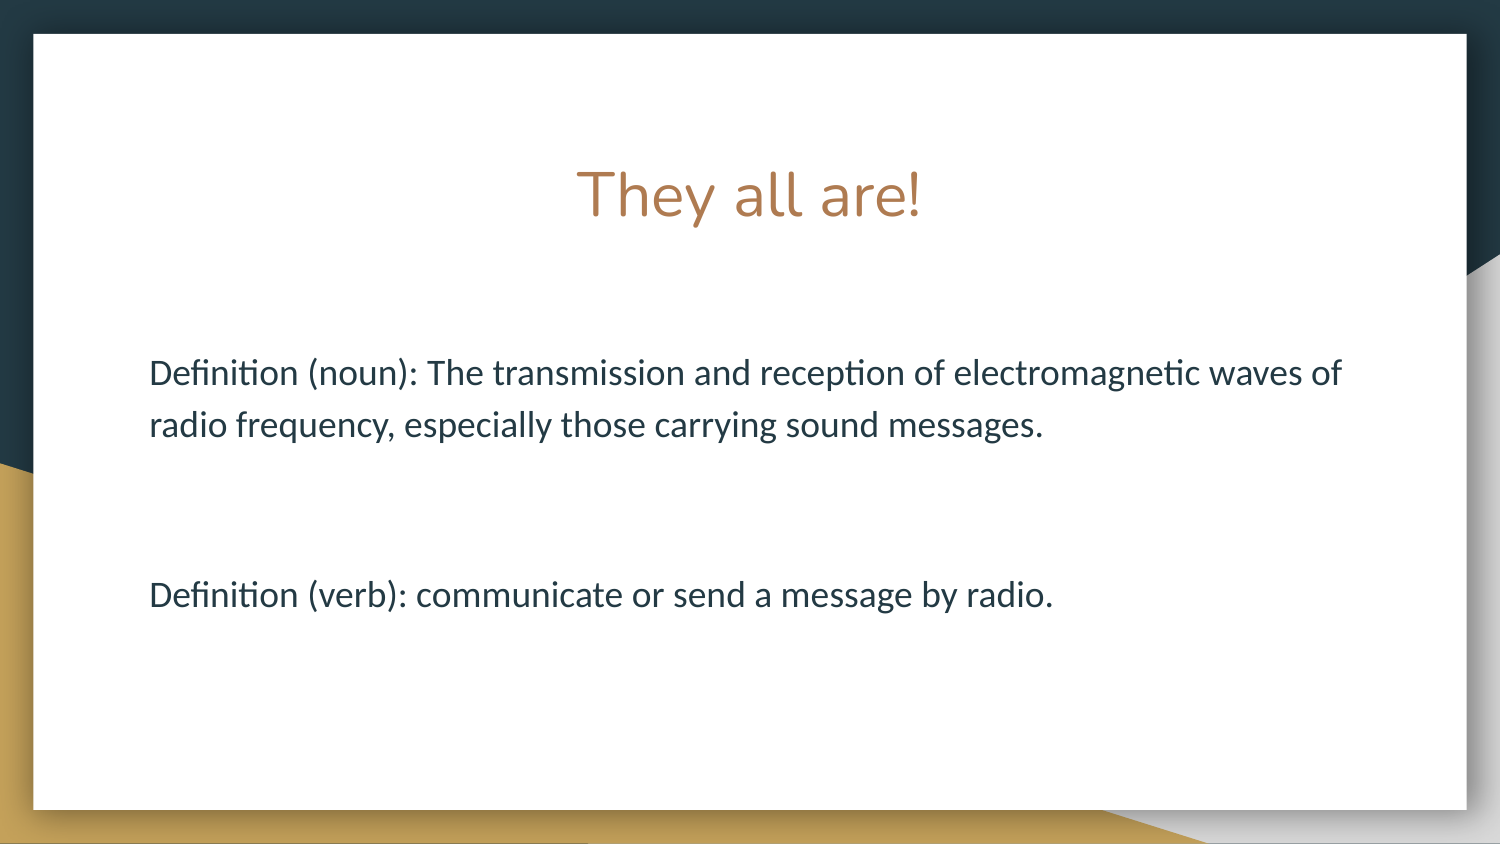

# They all are!
Definition (noun): The transmission and reception of electromagnetic waves of radio frequency, especially those carrying sound messages.

Definition (verb): communicate or send a message by radio.